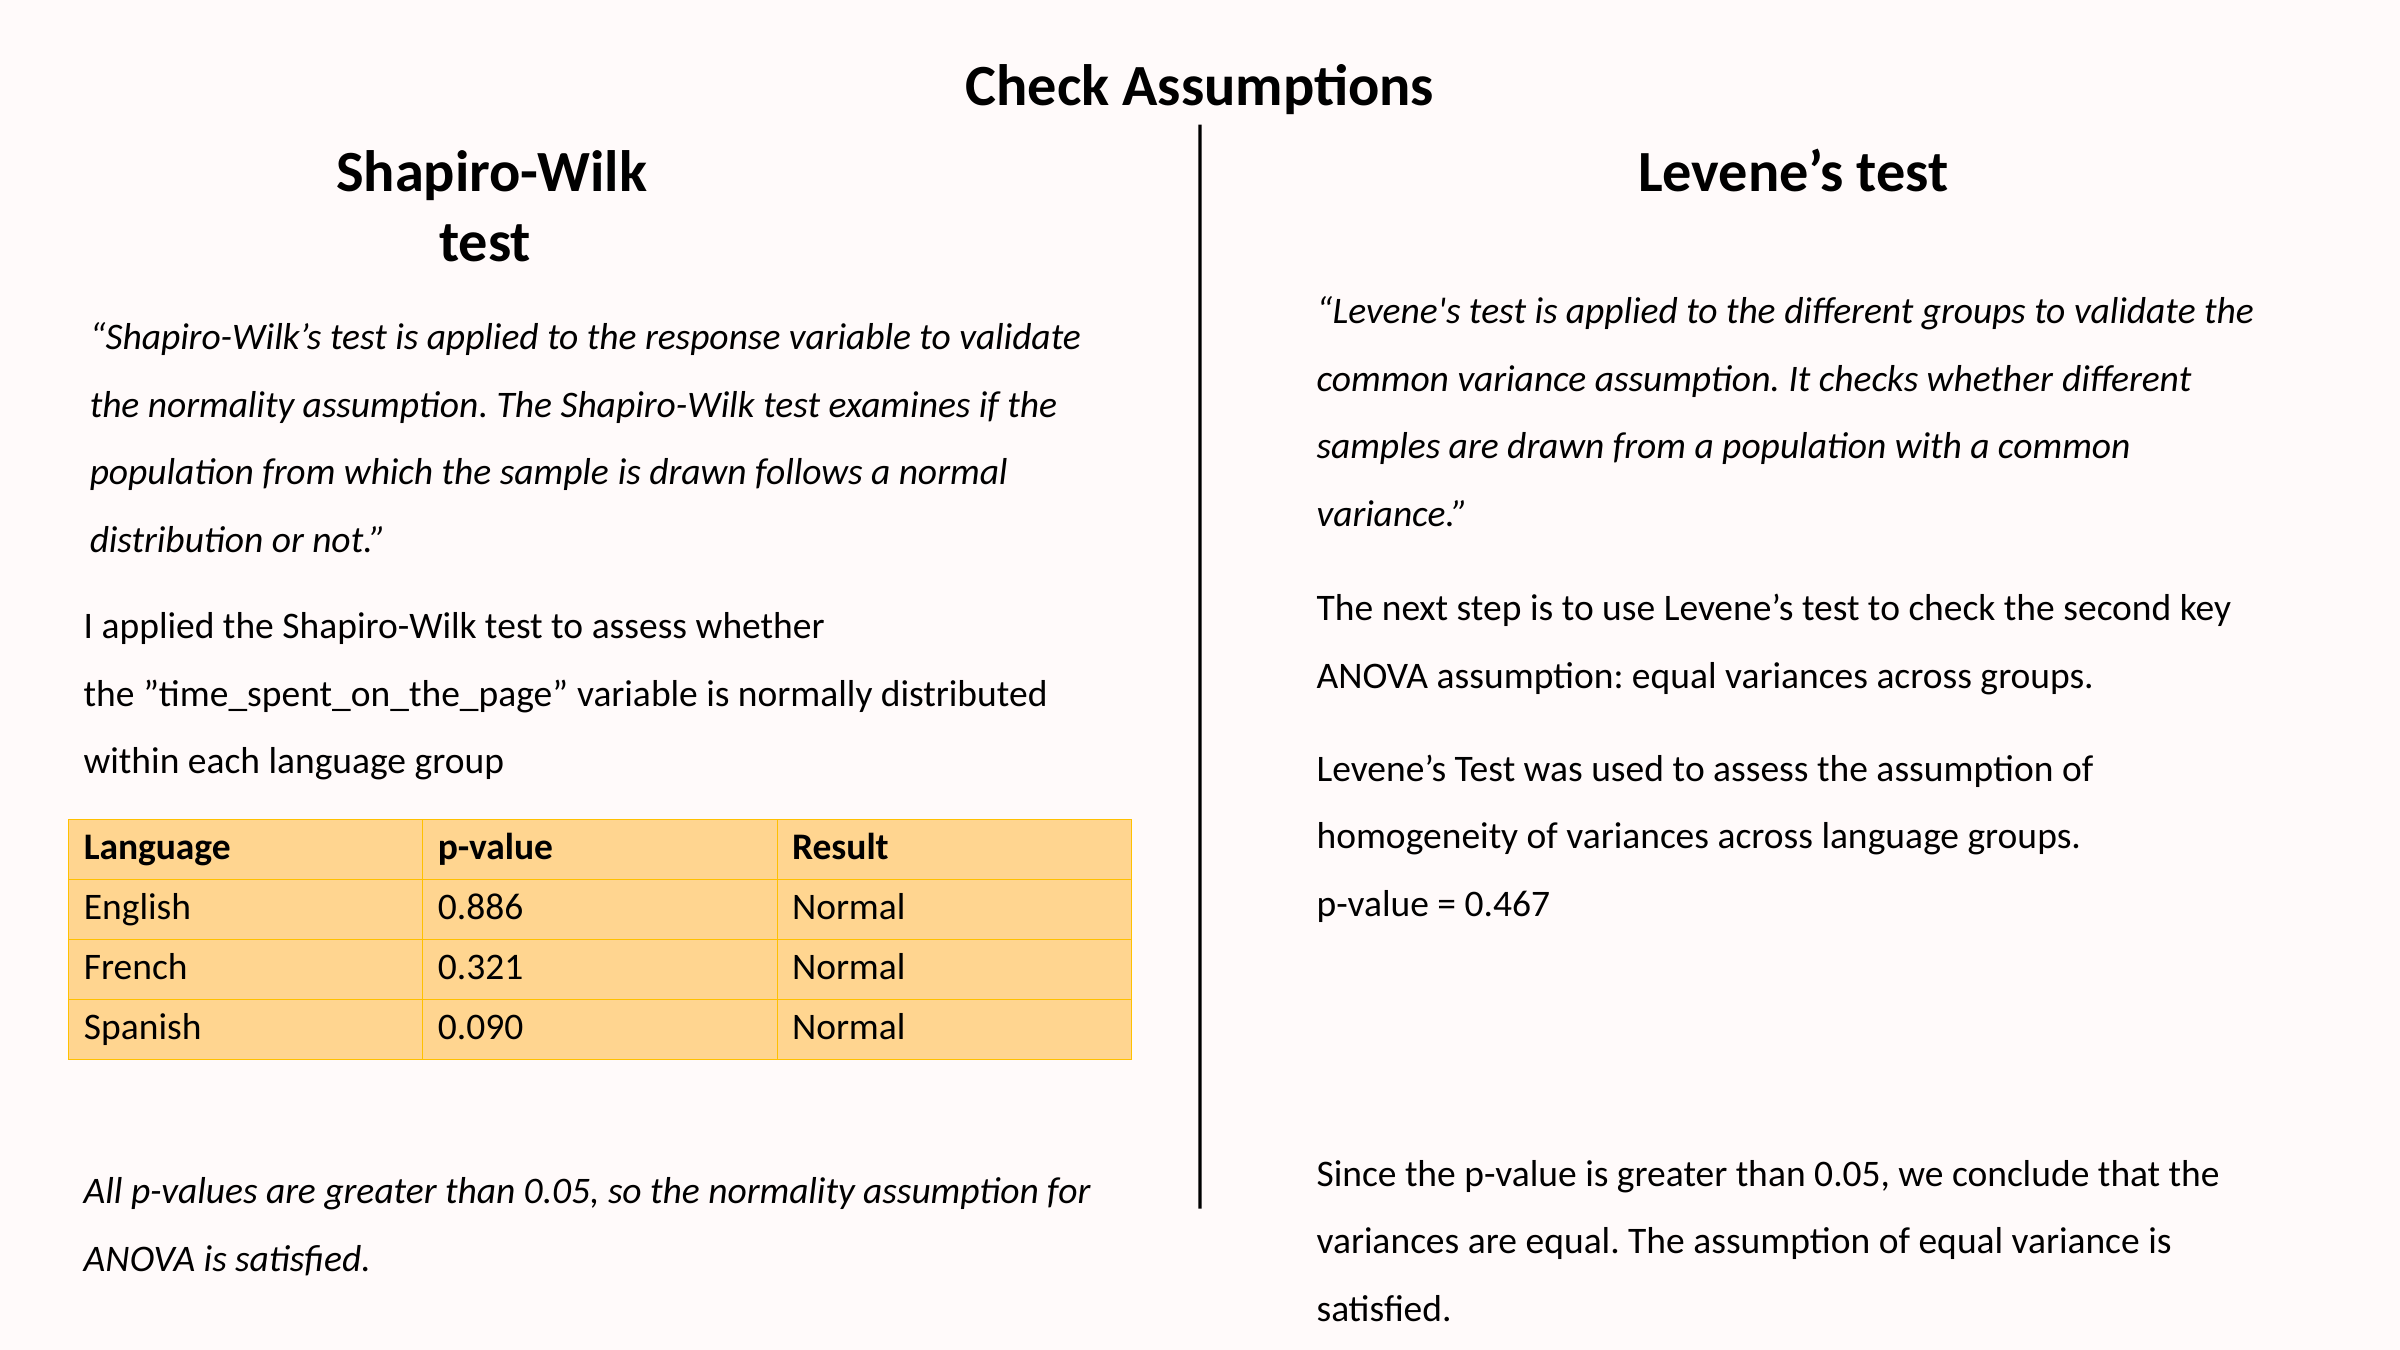

Check Assumptions
Shapiro-Wilk test
Levene’s test
“Levene's test is applied to the different groups to validate the common variance assumption. It checks whether different samples are drawn from a population with a common variance.”
“Shapiro-Wilk’s test is applied to the response variable to validate the normality assumption. The Shapiro-Wilk test examines if the population from which the sample is drawn follows a normal distribution or not.”
The next step is to use Levene’s test to check the second key ANOVA assumption: equal variances across groups.
I applied the Shapiro-Wilk test to assess whether the ”time_spent_on_the_page” variable is normally distributed within each language group
Levene’s Test was used to assess the assumption of homogeneity of variances across language groups.
p-value = 0.467

Since the p-value is greater than 0.05, we conclude that the variances are equal. The assumption of equal variance is satisfied.
| Language | p-value | Result |
| --- | --- | --- |
| English | 0.886 | Normal |
| French | 0.321 | Normal |
| Spanish | 0.090 | Normal |
All p-values are greater than 0.05, so the normality assumption for ANOVA is satisfied.